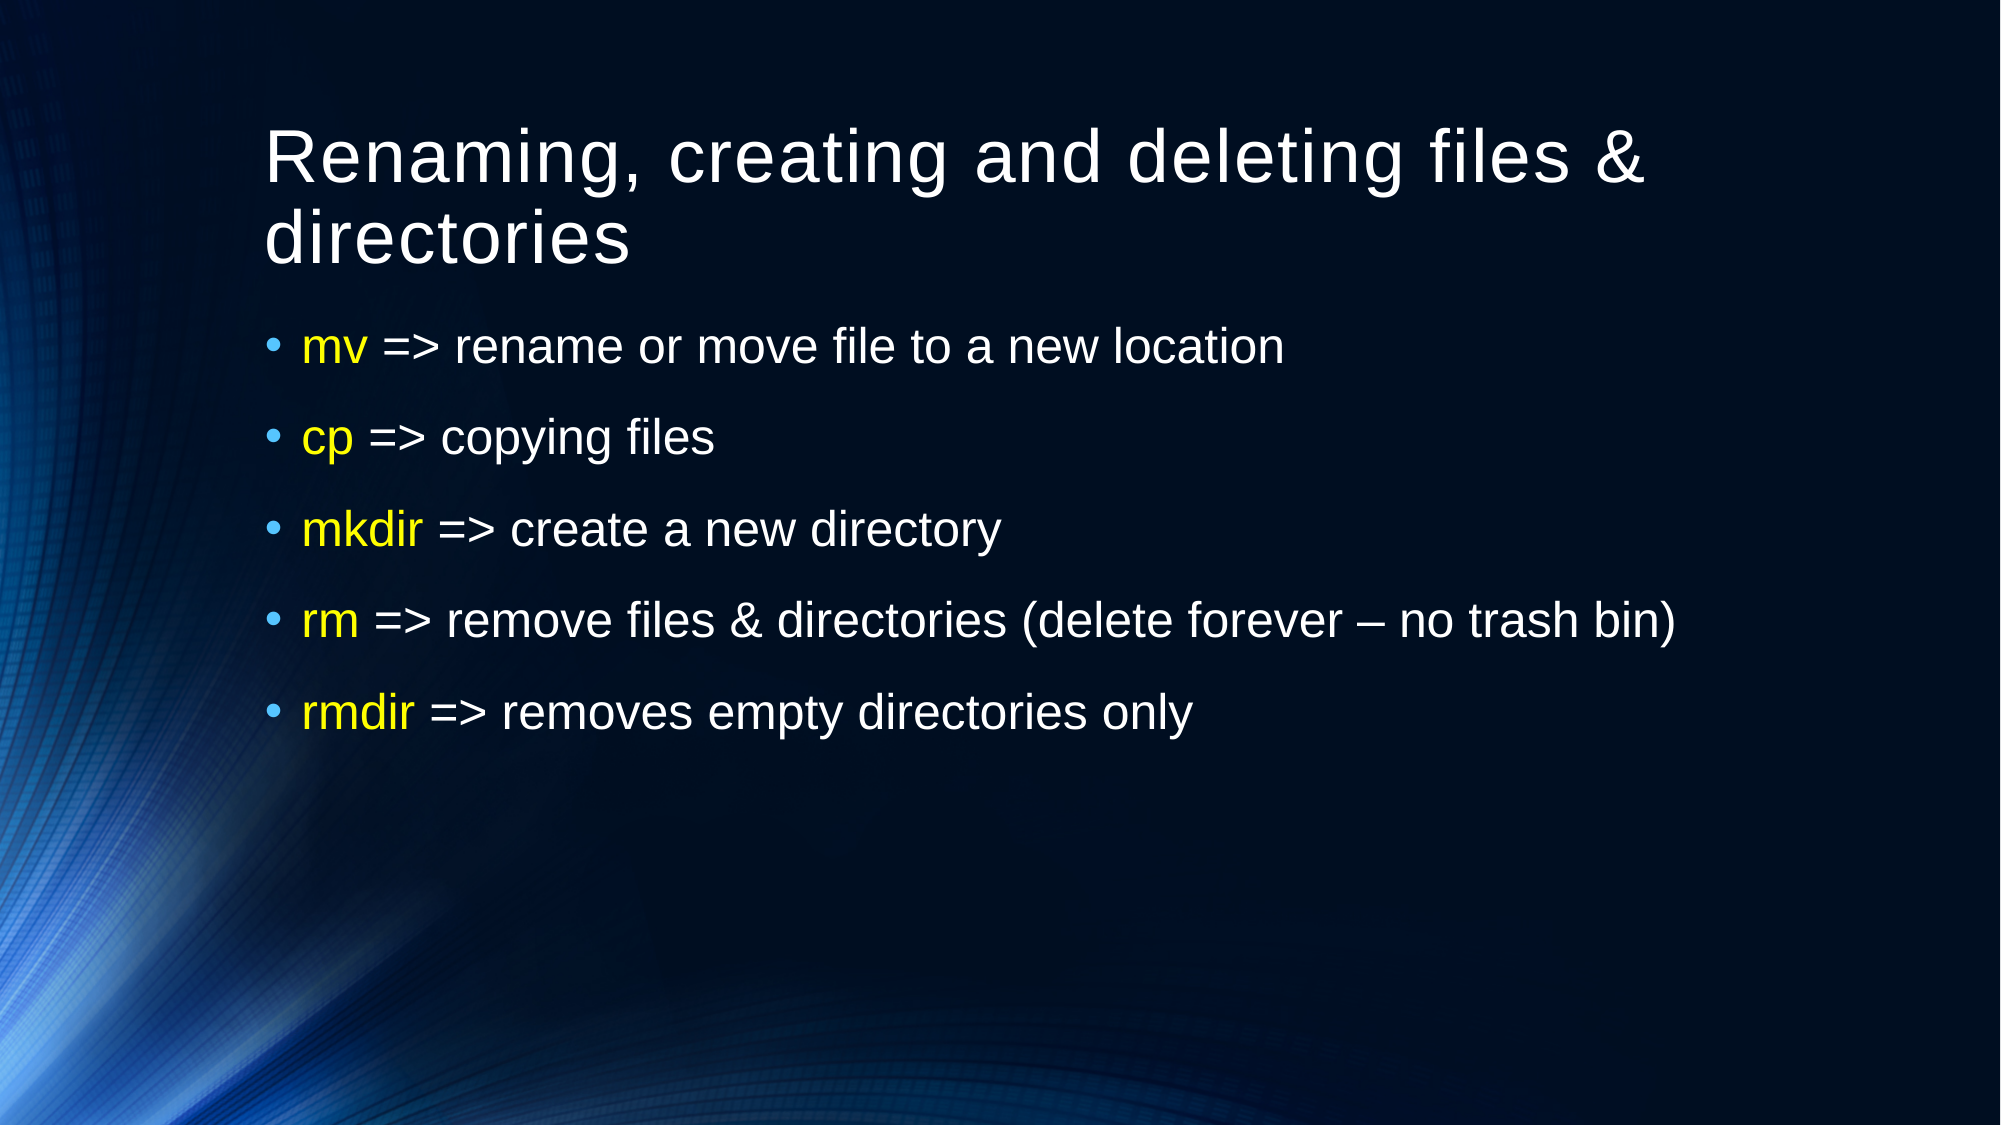

# Renaming, creating and deleting files & directories
mv => rename or move file to a new location
cp => copying files
mkdir => create a new directory
rm => remove files & directories (delete forever – no trash bin)
rmdir => removes empty directories only